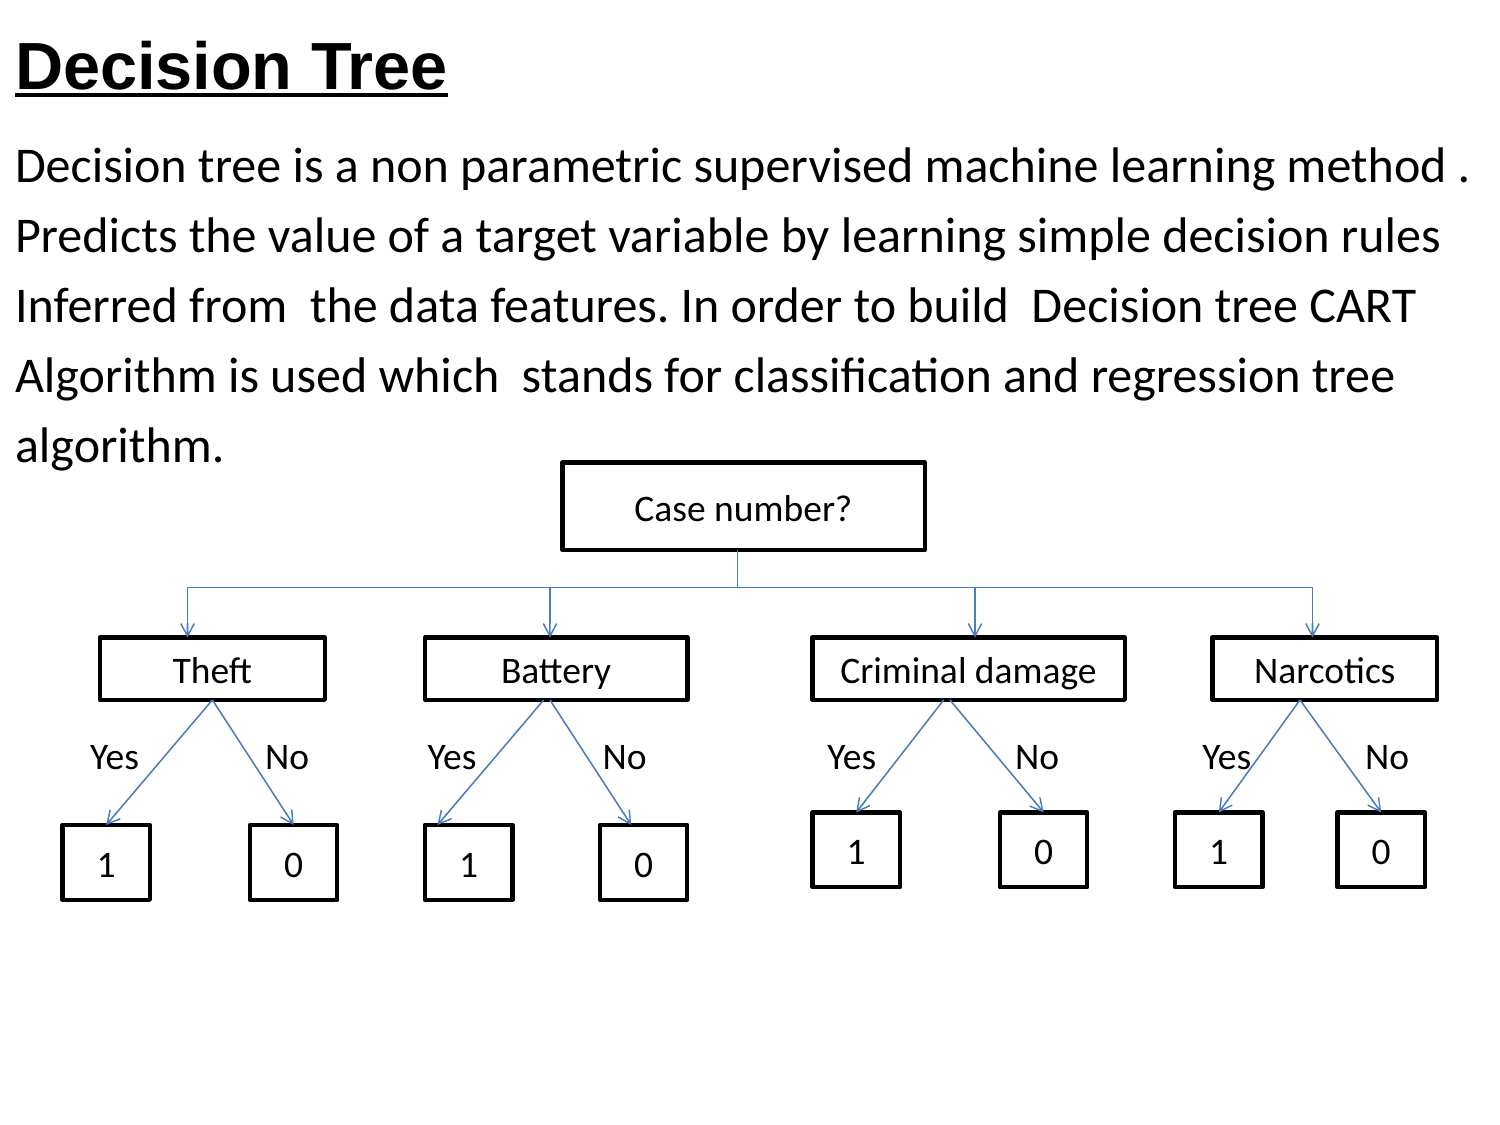

# Decision Tree
Decision tree is a non parametric supervised machine learning method .
Predicts the value of a target variable by learning simple decision rules
Inferred from  the data features. In order to build  Decision tree CART
Algorithm is used which  stands for classification and regression tree
algorithm.

Case number?
Theft
Battery
Criminal damage
Narcotics
Yes
No
Yes
No
Yes
No
Yes
No
1
0
1
0
1
0
1
0